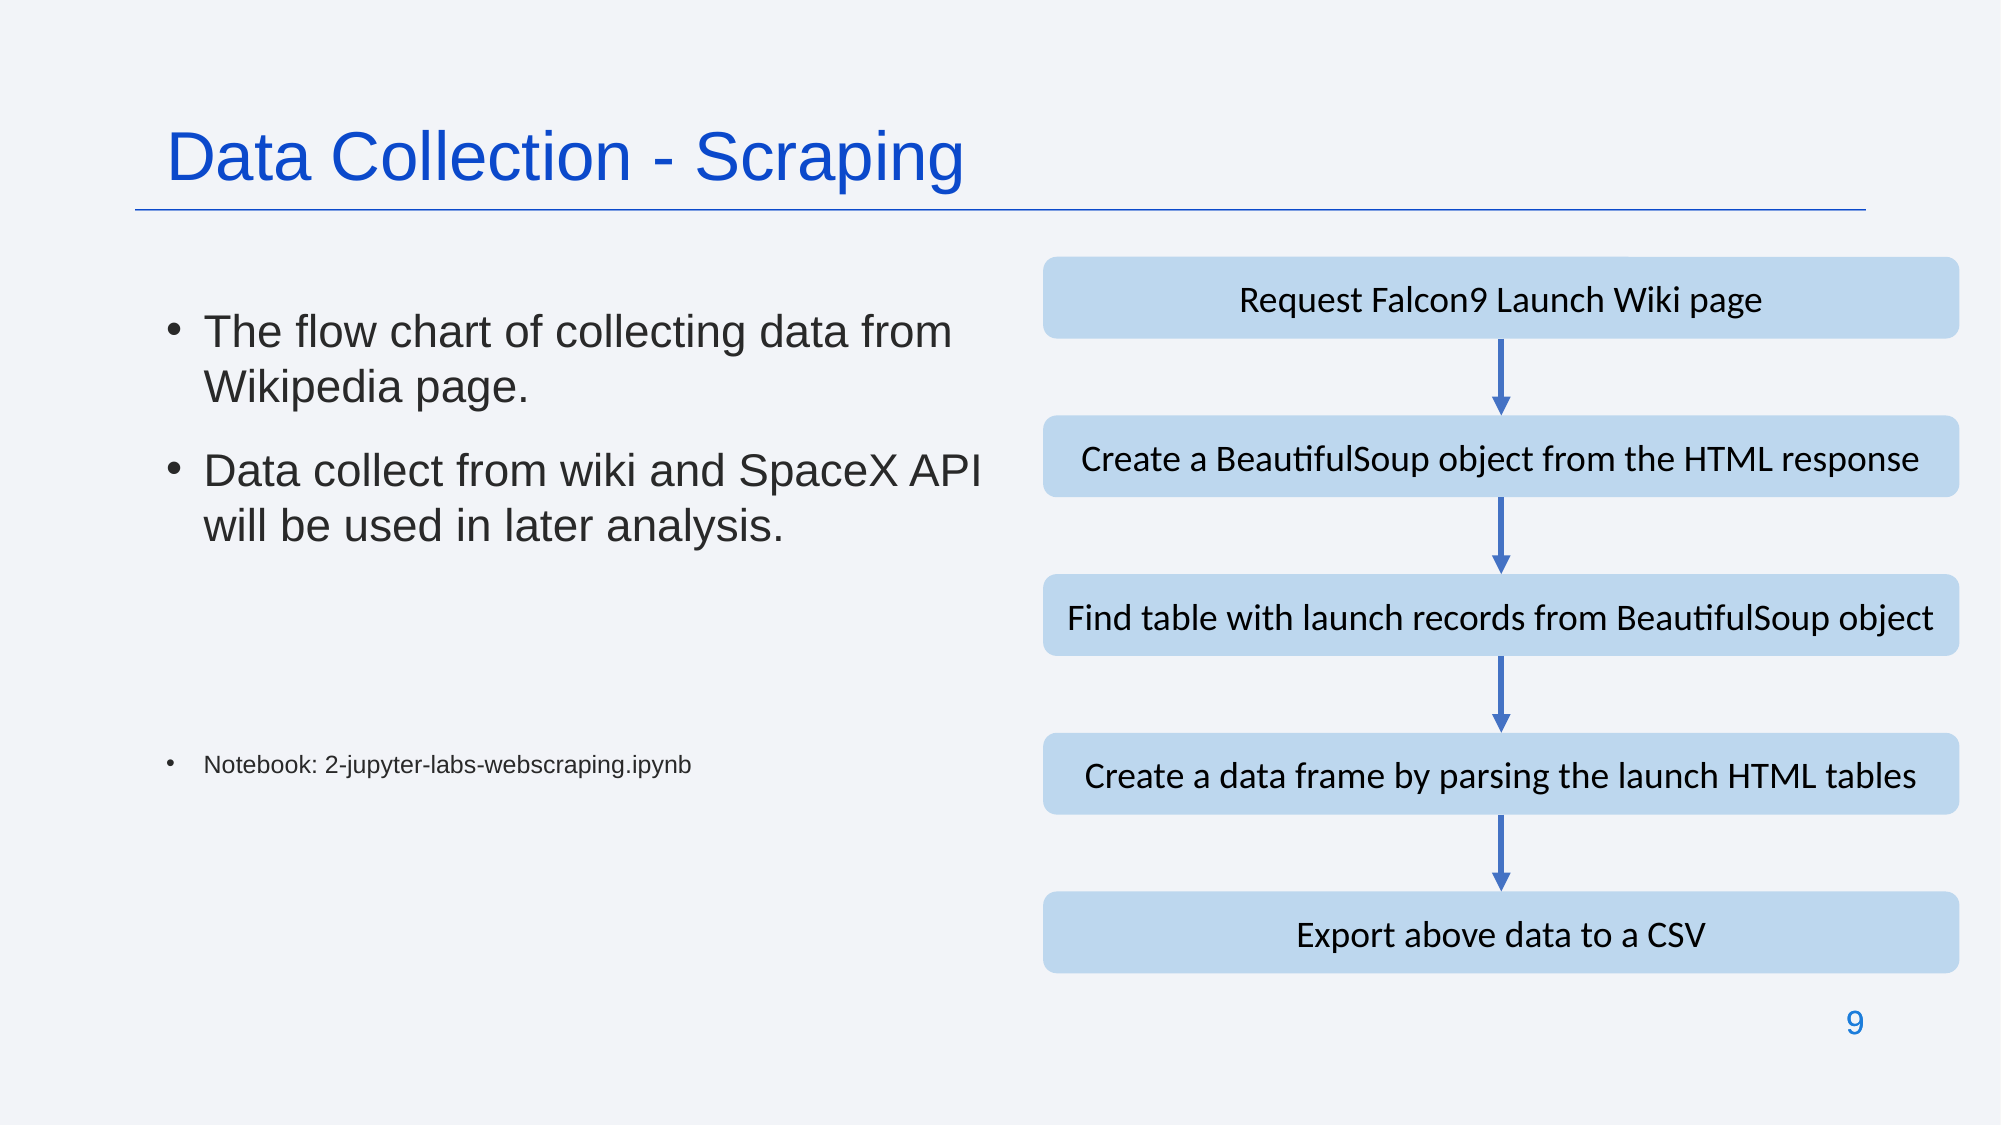

Data Collection - Scraping
Request Falcon9 Launch Wiki page
The flow chart of collecting data from Wikipedia page.
Data collect from wiki and SpaceX API will be used in later analysis.

Notebook: 2-jupyter-labs-webscraping.ipynb
Create a BeautifulSoup object from the HTML response
Find table with launch records from BeautifulSoup object
Create a data frame by parsing the launch HTML tables
Export above data to a CSV
9
9